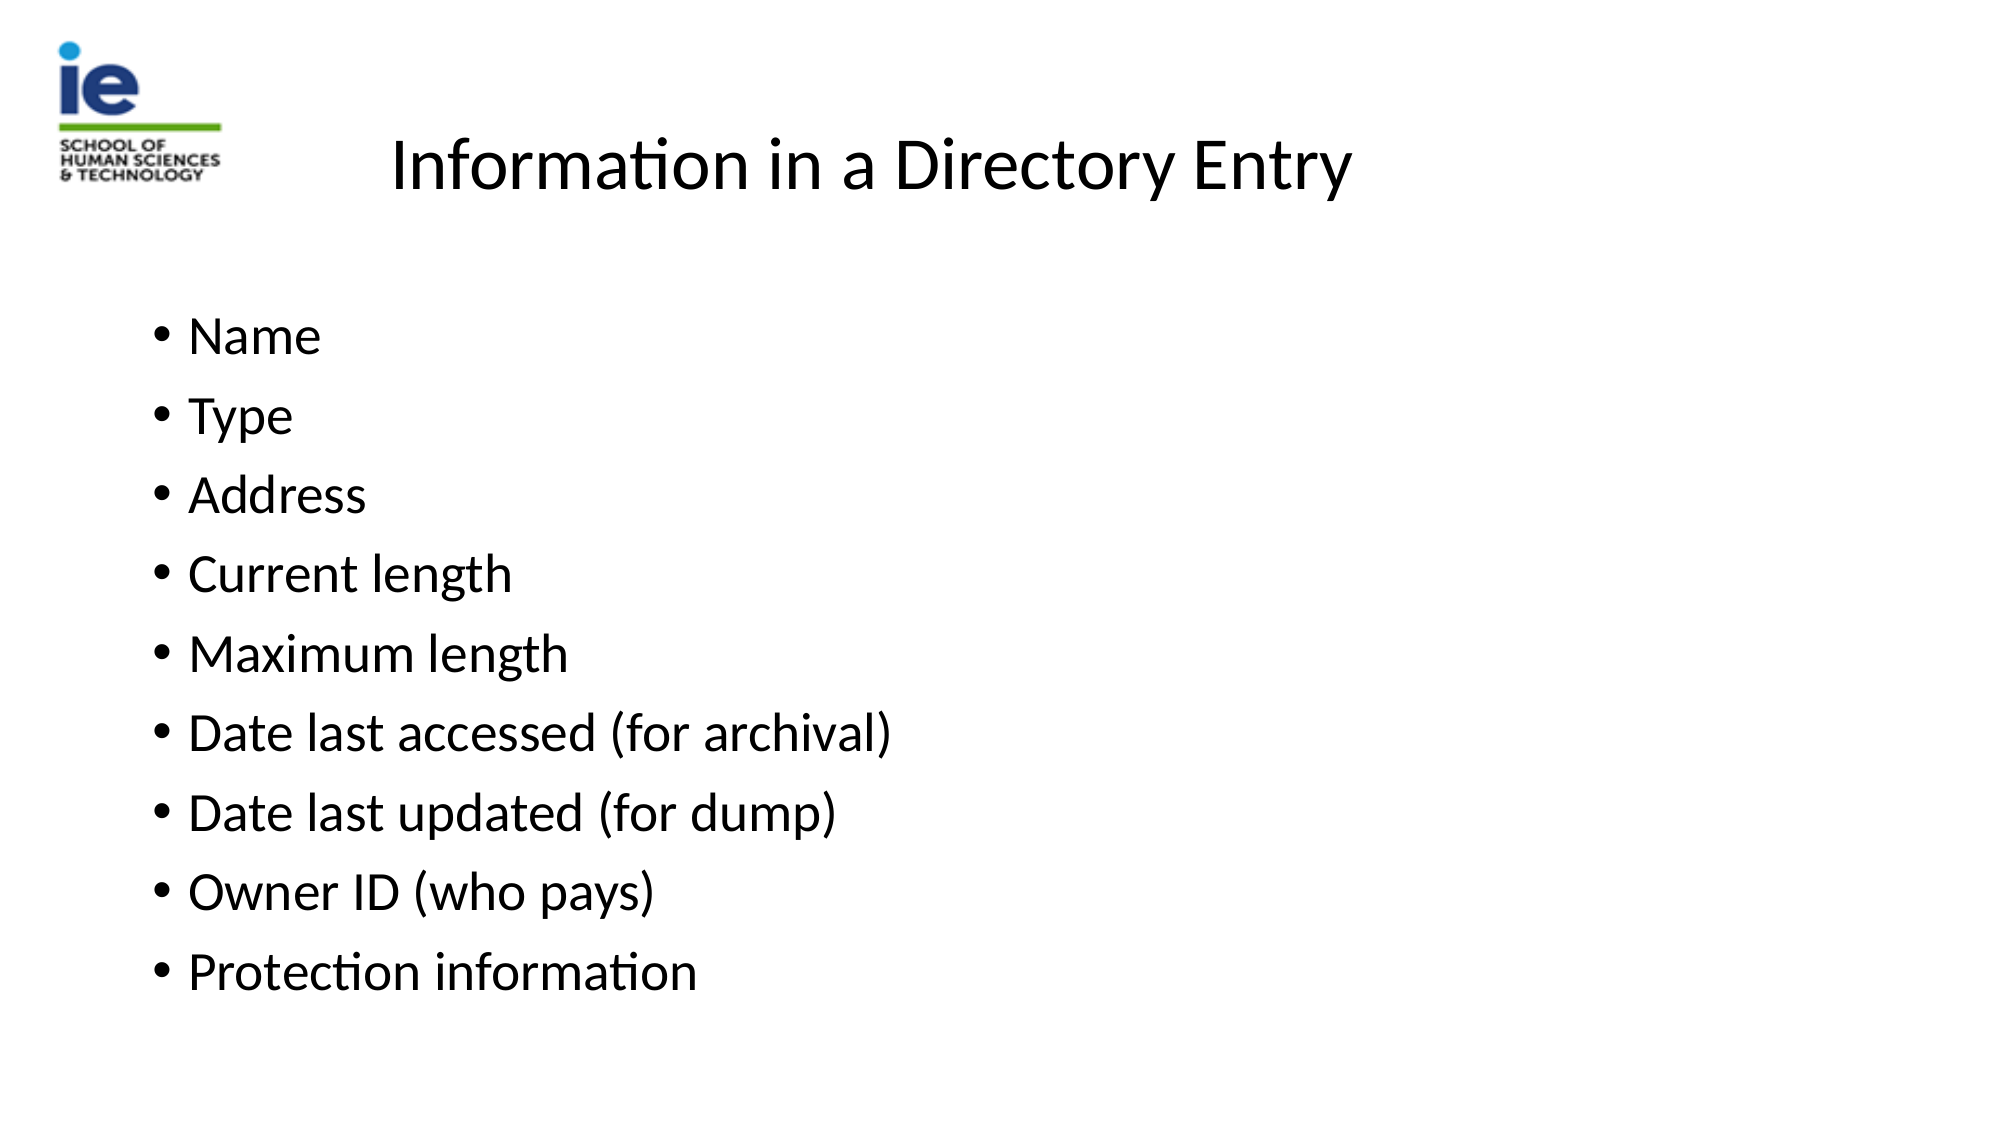

# Information in a Directory Entry
Name
Type
Address
Current length
Maximum length
Date last accessed (for archival)
Date last updated (for dump)
Owner ID (who pays)
Protection information